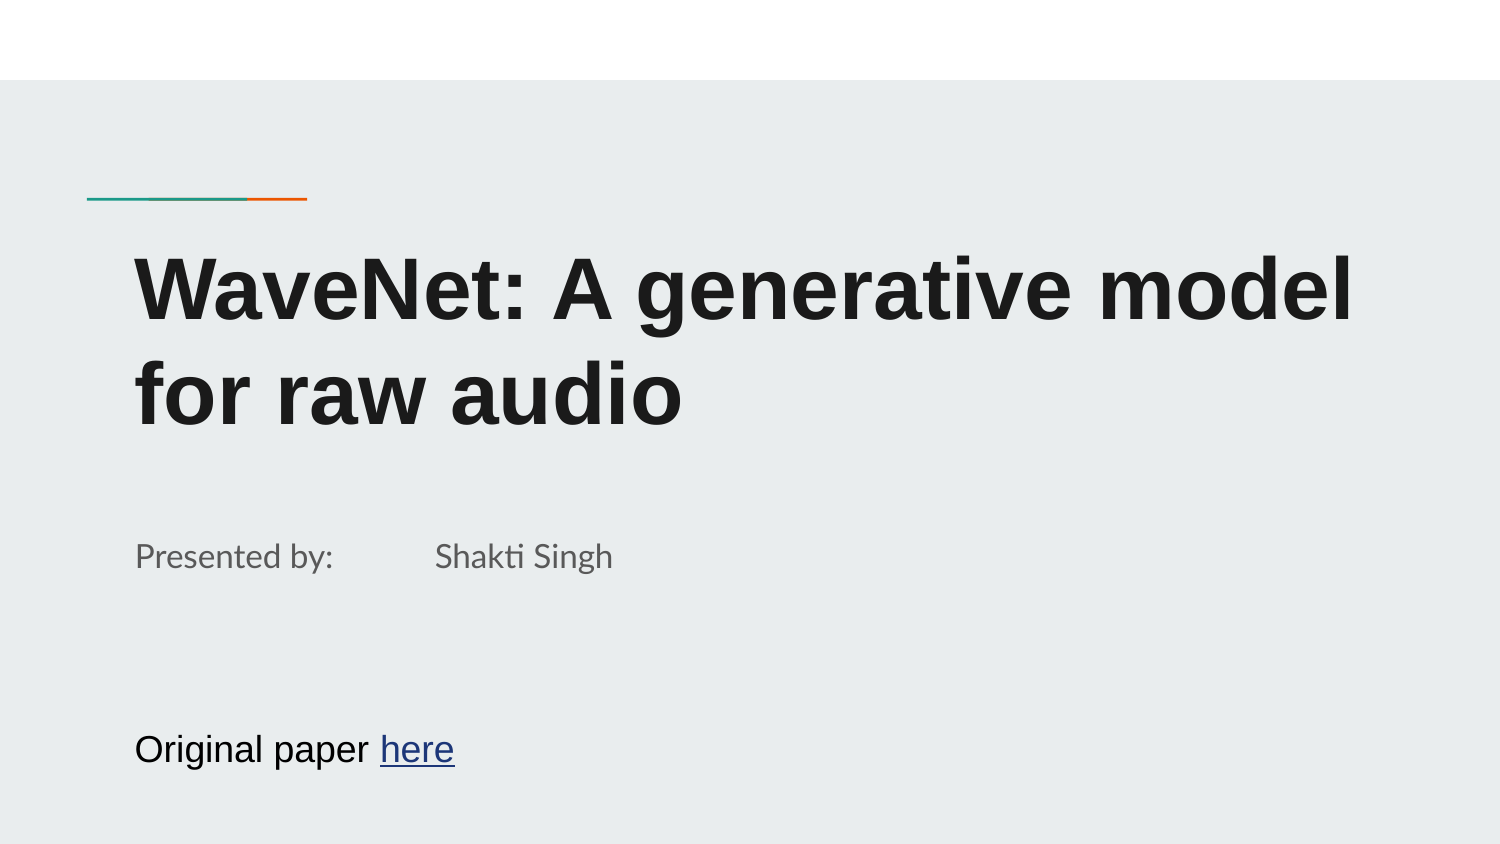

# WaveNet: A generative model for raw audio
Presented by:	Shakti Singh
Original paper here